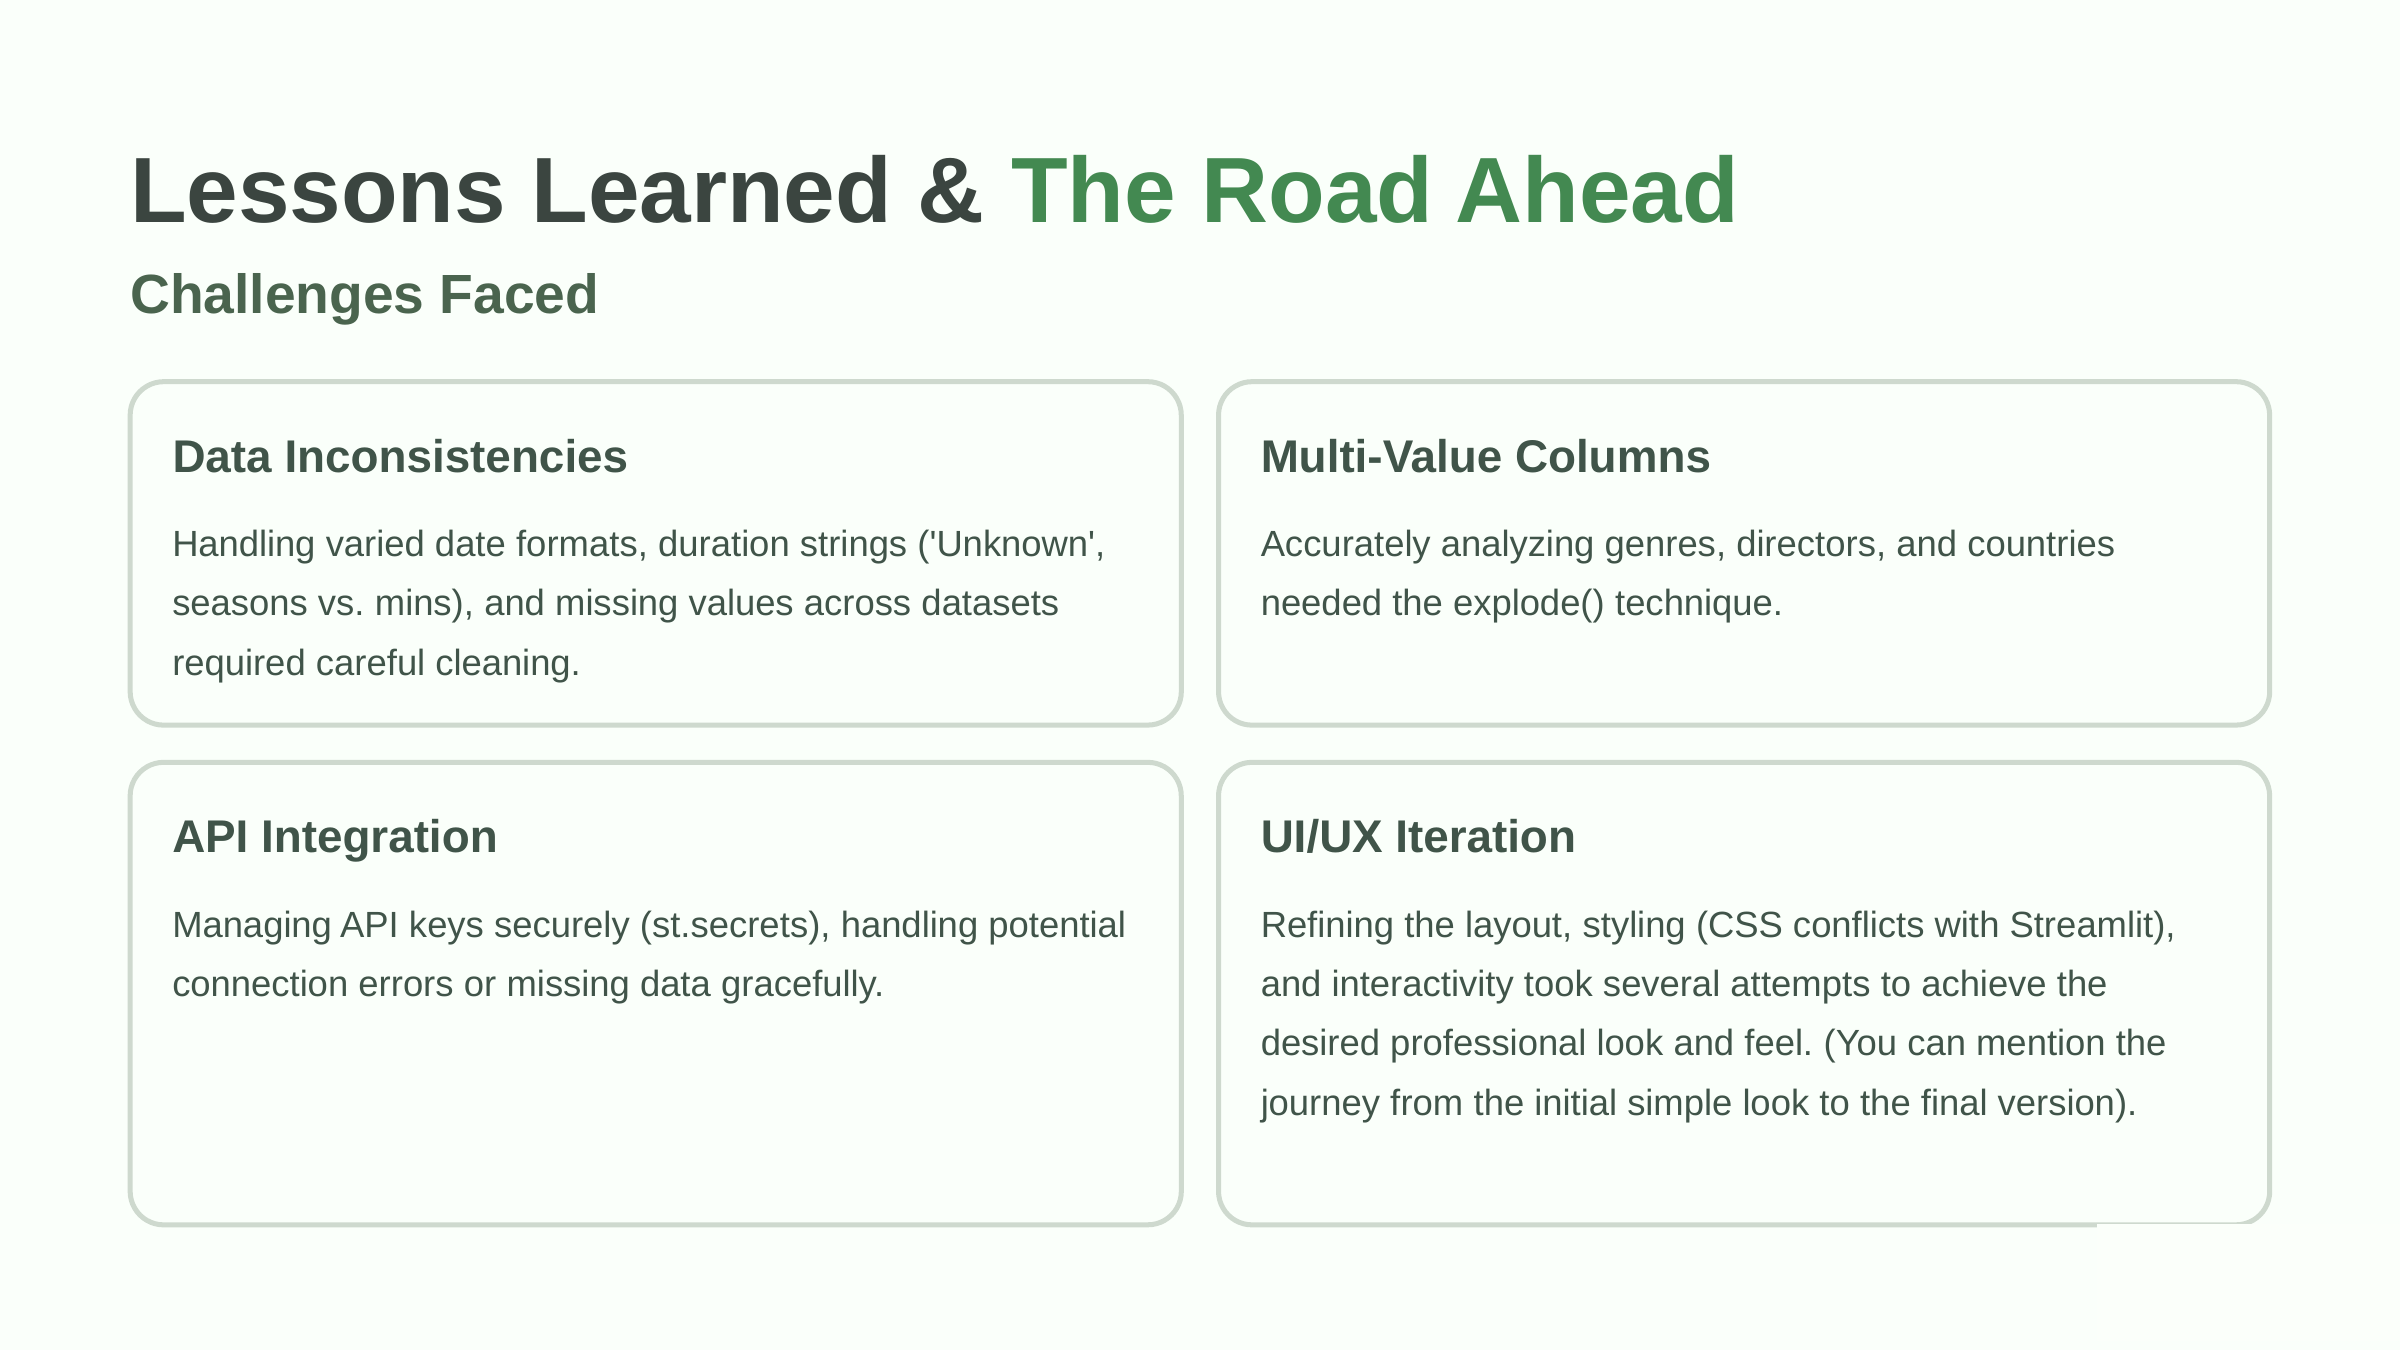

Lessons Learned & The Road Ahead
Challenges Faced

Data Inconsistencies
Multi-Value Columns
Handling varied date formats, duration strings ('Unknown', seasons vs. mins), and missing values across datasets required careful cleaning.
Accurately analyzing genres, directors, and countries needed the explode() technique.

API Integration
UI/UX Iteration
Managing API keys securely (st.secrets), handling potential connection errors or missing data gracefully.
Refining the layout, styling (CSS conflicts with Streamlit), and interactivity took several attempts to achieve the desired professional look and feel. (You can mention the journey from the initial simple look to the final version).